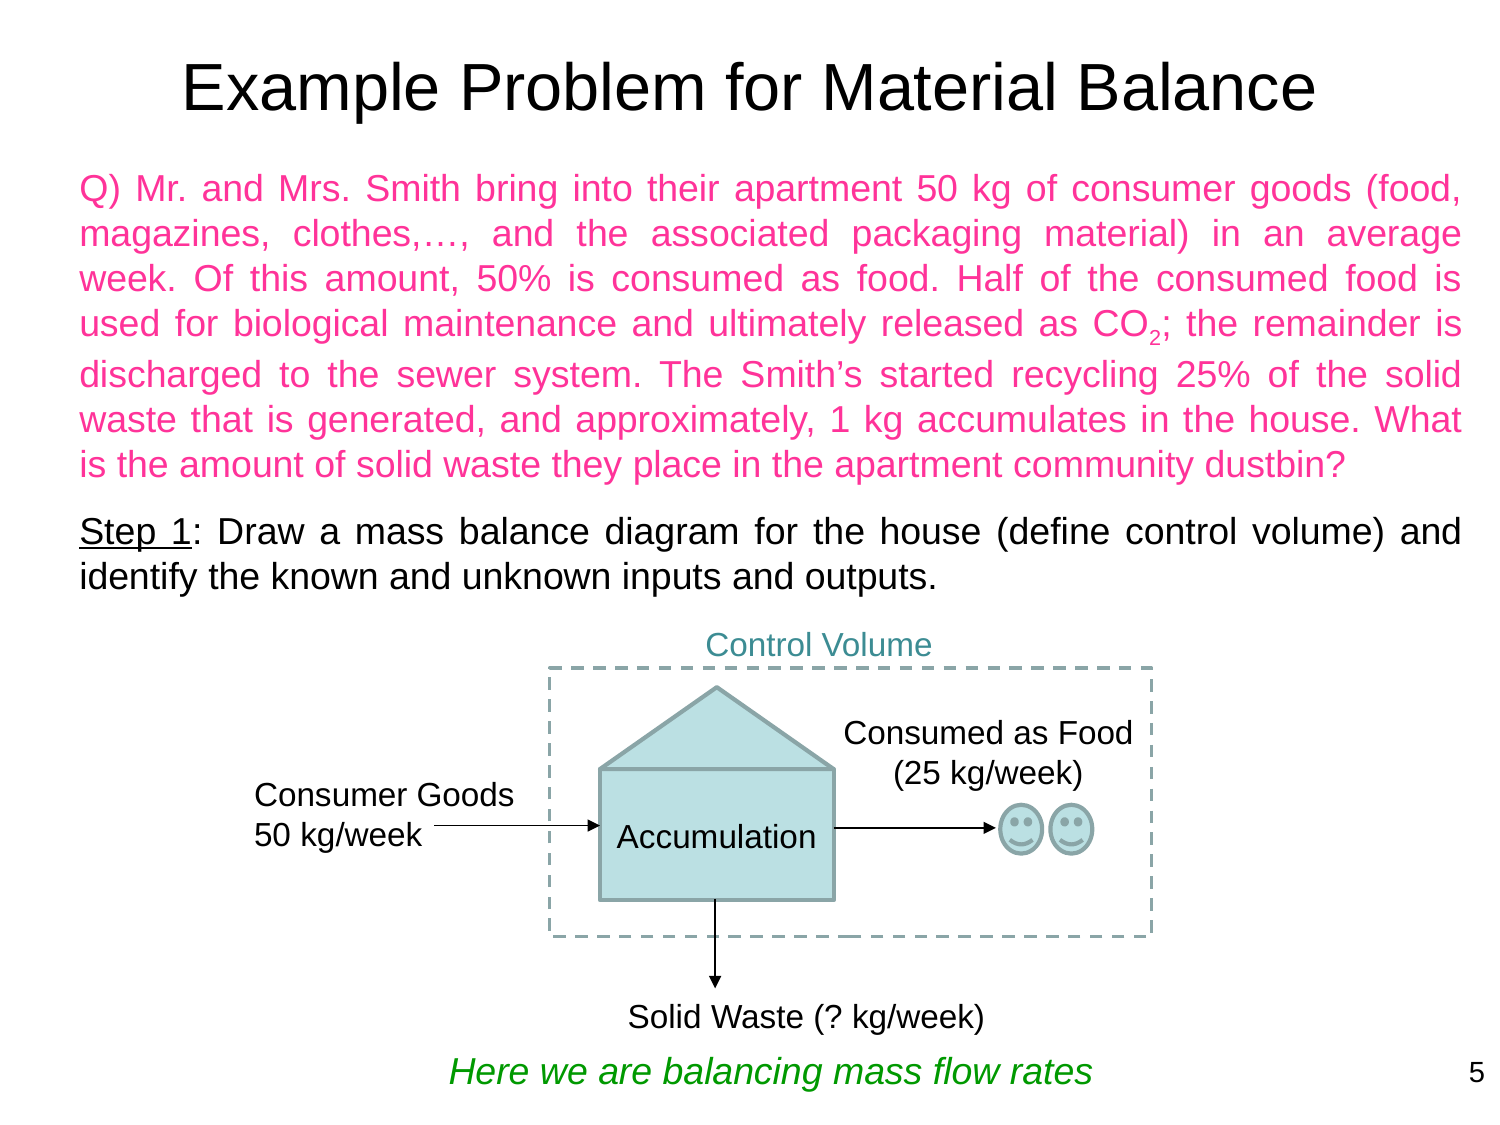

# Example Problem for Material Balance
Q) Mr. and Mrs. Smith bring into their apartment 50 kg of consumer goods (food, magazines, clothes,…, and the associated packaging material) in an average week. Of this amount, 50% is consumed as food. Half of the consumed food is used for biological maintenance and ultimately released as CO2; the remainder is discharged to the sewer system. The Smith’s started recycling 25% of the solid waste that is generated, and approximately, 1 kg accumulates in the house. What is the amount of solid waste they place in the apartment community dustbin?
Step 1: Draw a mass balance diagram for the house (define control volume) and identify the known and unknown inputs and outputs.

Here we are balancing mass flow rates
Control Volume

Consumed as Food (25 kg/week)
Consumer Goods
50 kg/week
Accumulation

Solid Waste (? kg/week)
5